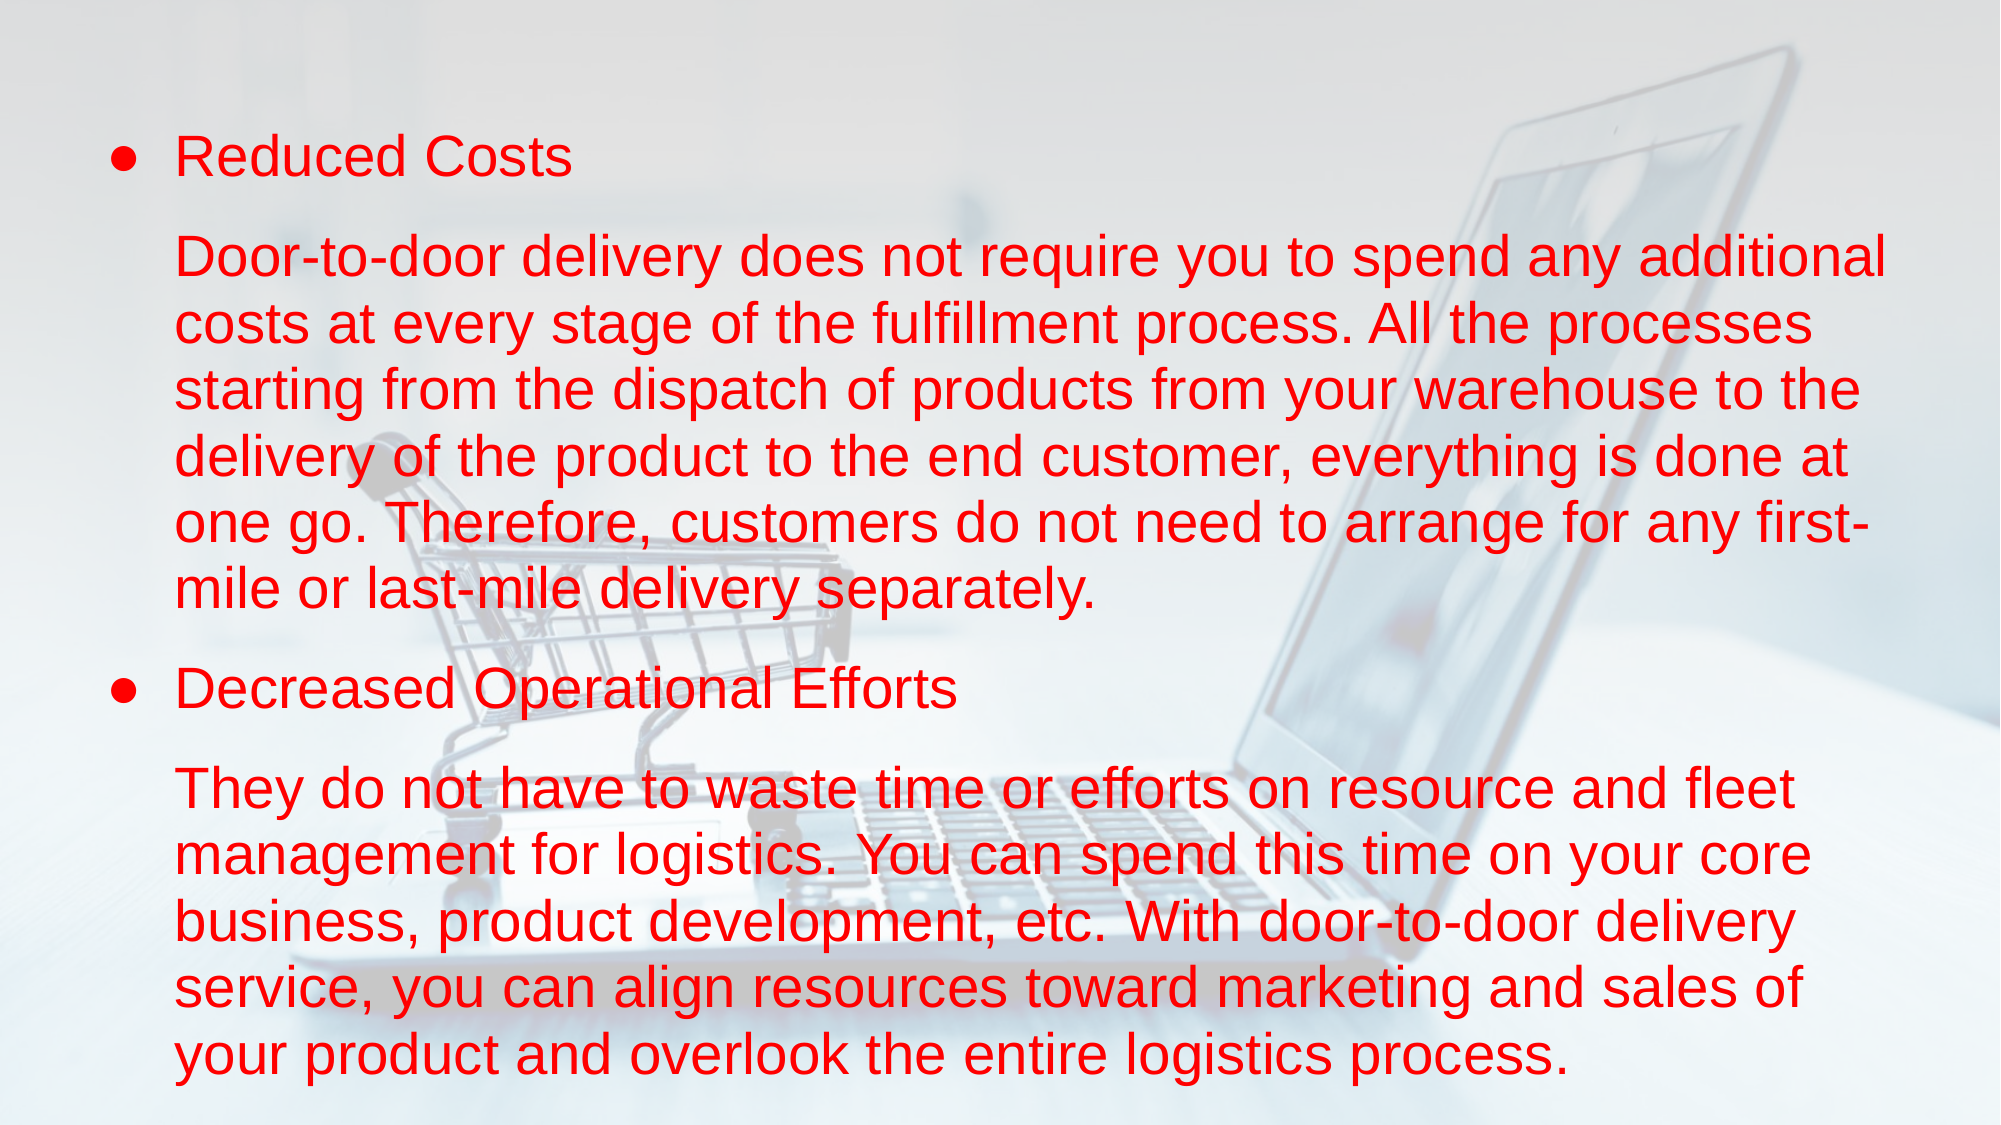

Reduced Costs
Door-to-door delivery does not require you to spend any additional costs at every stage of the fulfillment process. All the processes starting from the dispatch of products from your warehouse to the delivery of the product to the end customer, everything is done at one go. Therefore, customers do not need to arrange for any first-mile or last-mile delivery separately.
Decreased Operational Efforts
They do not have to waste time or efforts on resource and fleet management for logistics. You can spend this time on your core business, product development, etc. With door-to-door delivery service, you can align resources toward marketing and sales of your product and overlook the entire logistics process.
Easier to Manage